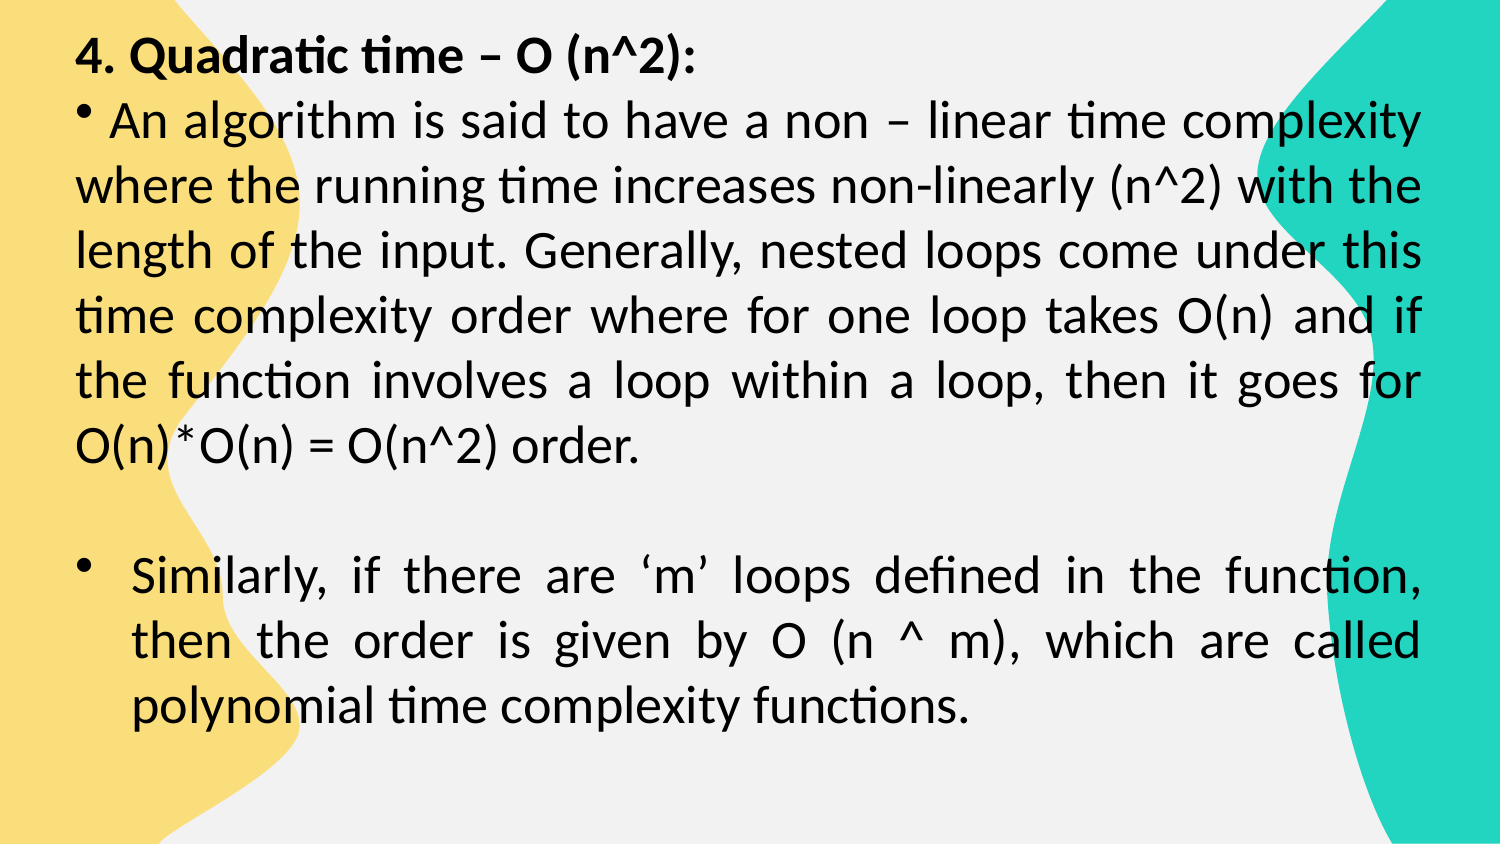

4. Quadratic time – O (n^2):
 An algorithm is said to have a non – linear time complexity where the running time increases non-linearly (n^2) with the length of the input. Generally, nested loops come under this time complexity order where for one loop takes O(n) and if the function involves a loop within a loop, then it goes for O(n)*O(n) = O(n^2) order.

Similarly, if there are ‘m’ loops defined in the function, then the order is given by O (n ^ m), which are called polynomial time complexity functions.